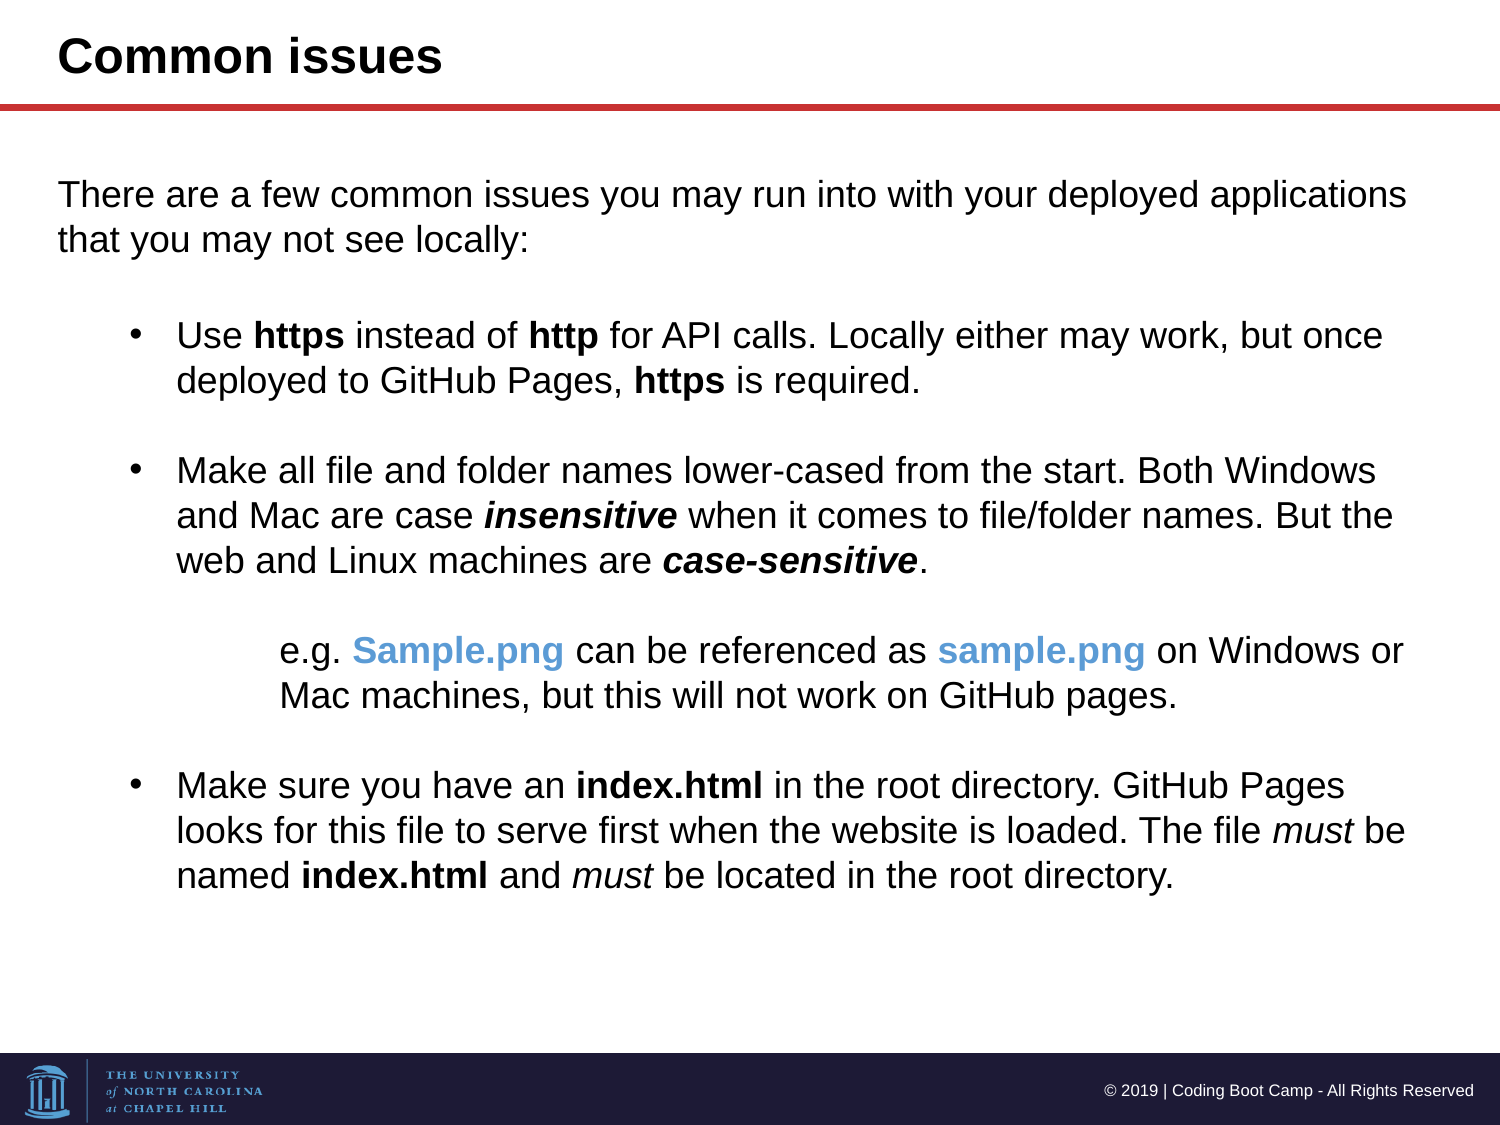

Common issues
There are a few common issues you may run into with your deployed applications that you may not see locally:
Use https instead of http for API calls. Locally either may work, but once deployed to GitHub Pages, https is required.

Make all file and folder names lower-cased from the start. Both Windows and Mac are case insensitive when it comes to file/folder names. But the web and Linux machines are case-sensitive.

	e.g. Sample.png can be referenced as sample.png on Windows or 	Mac machines, but this will not work on GitHub pages.

Make sure you have an index.html in the root directory. GitHub Pages looks for this file to serve first when the website is loaded. The file must be named index.html and must be located in the root directory.